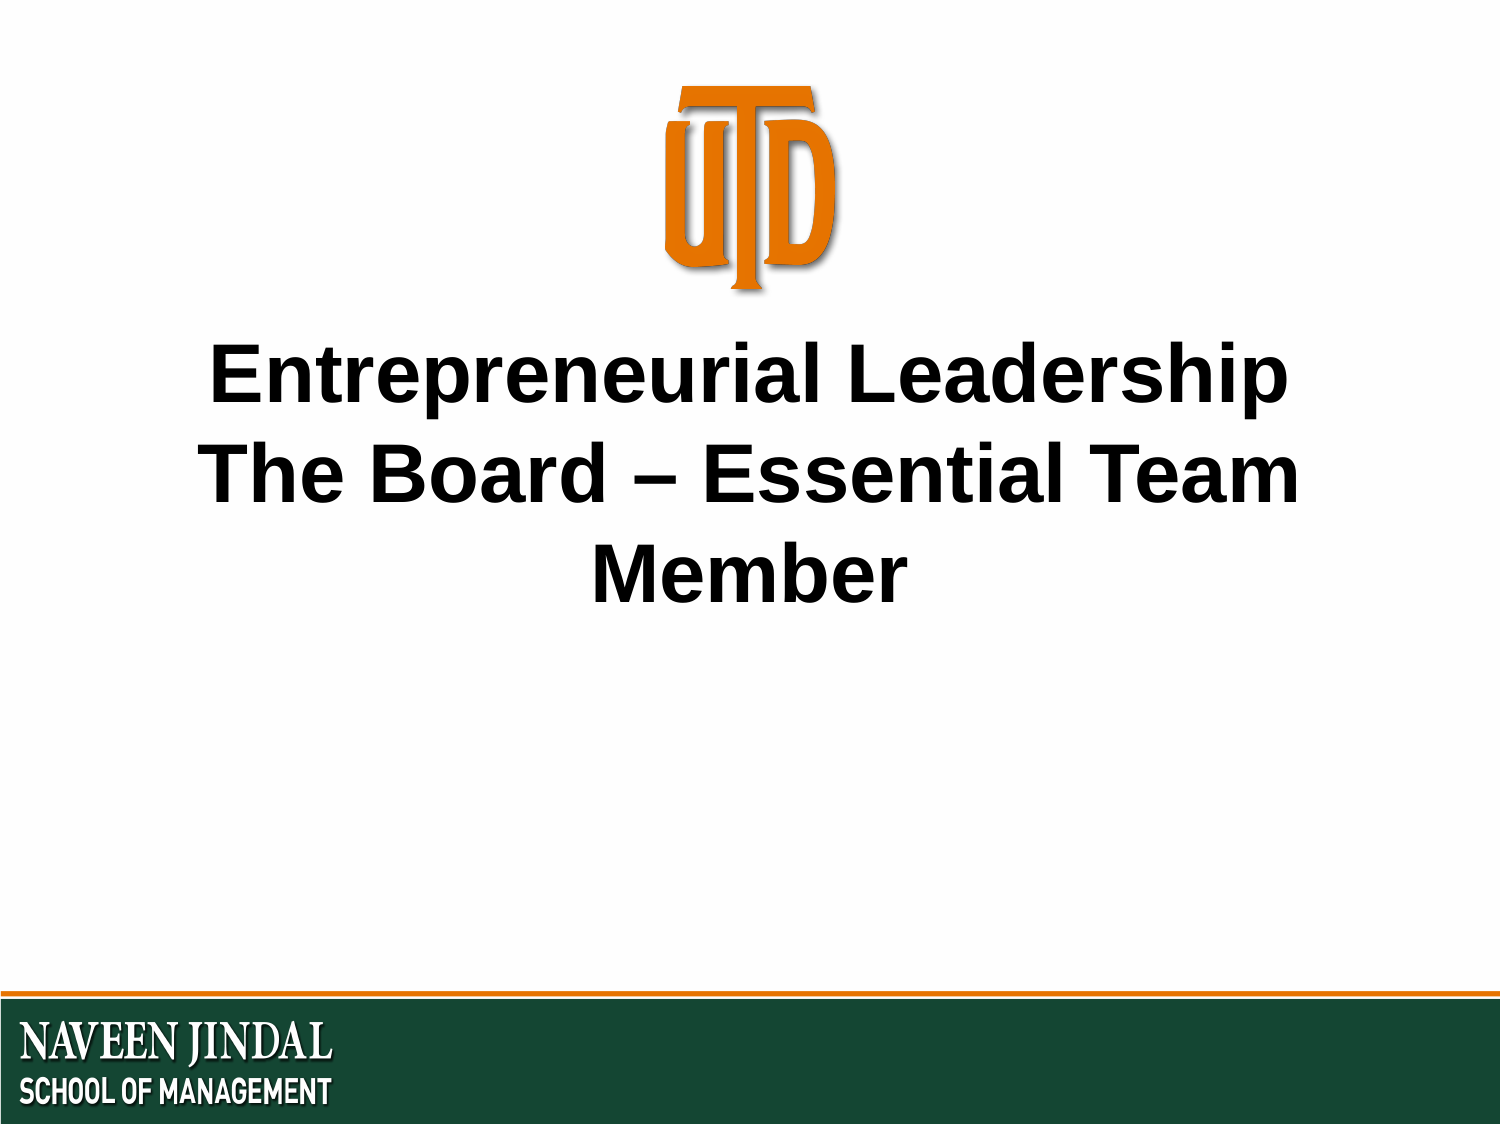

# Entrepreneurial Leadership The Board – Essential Team Member